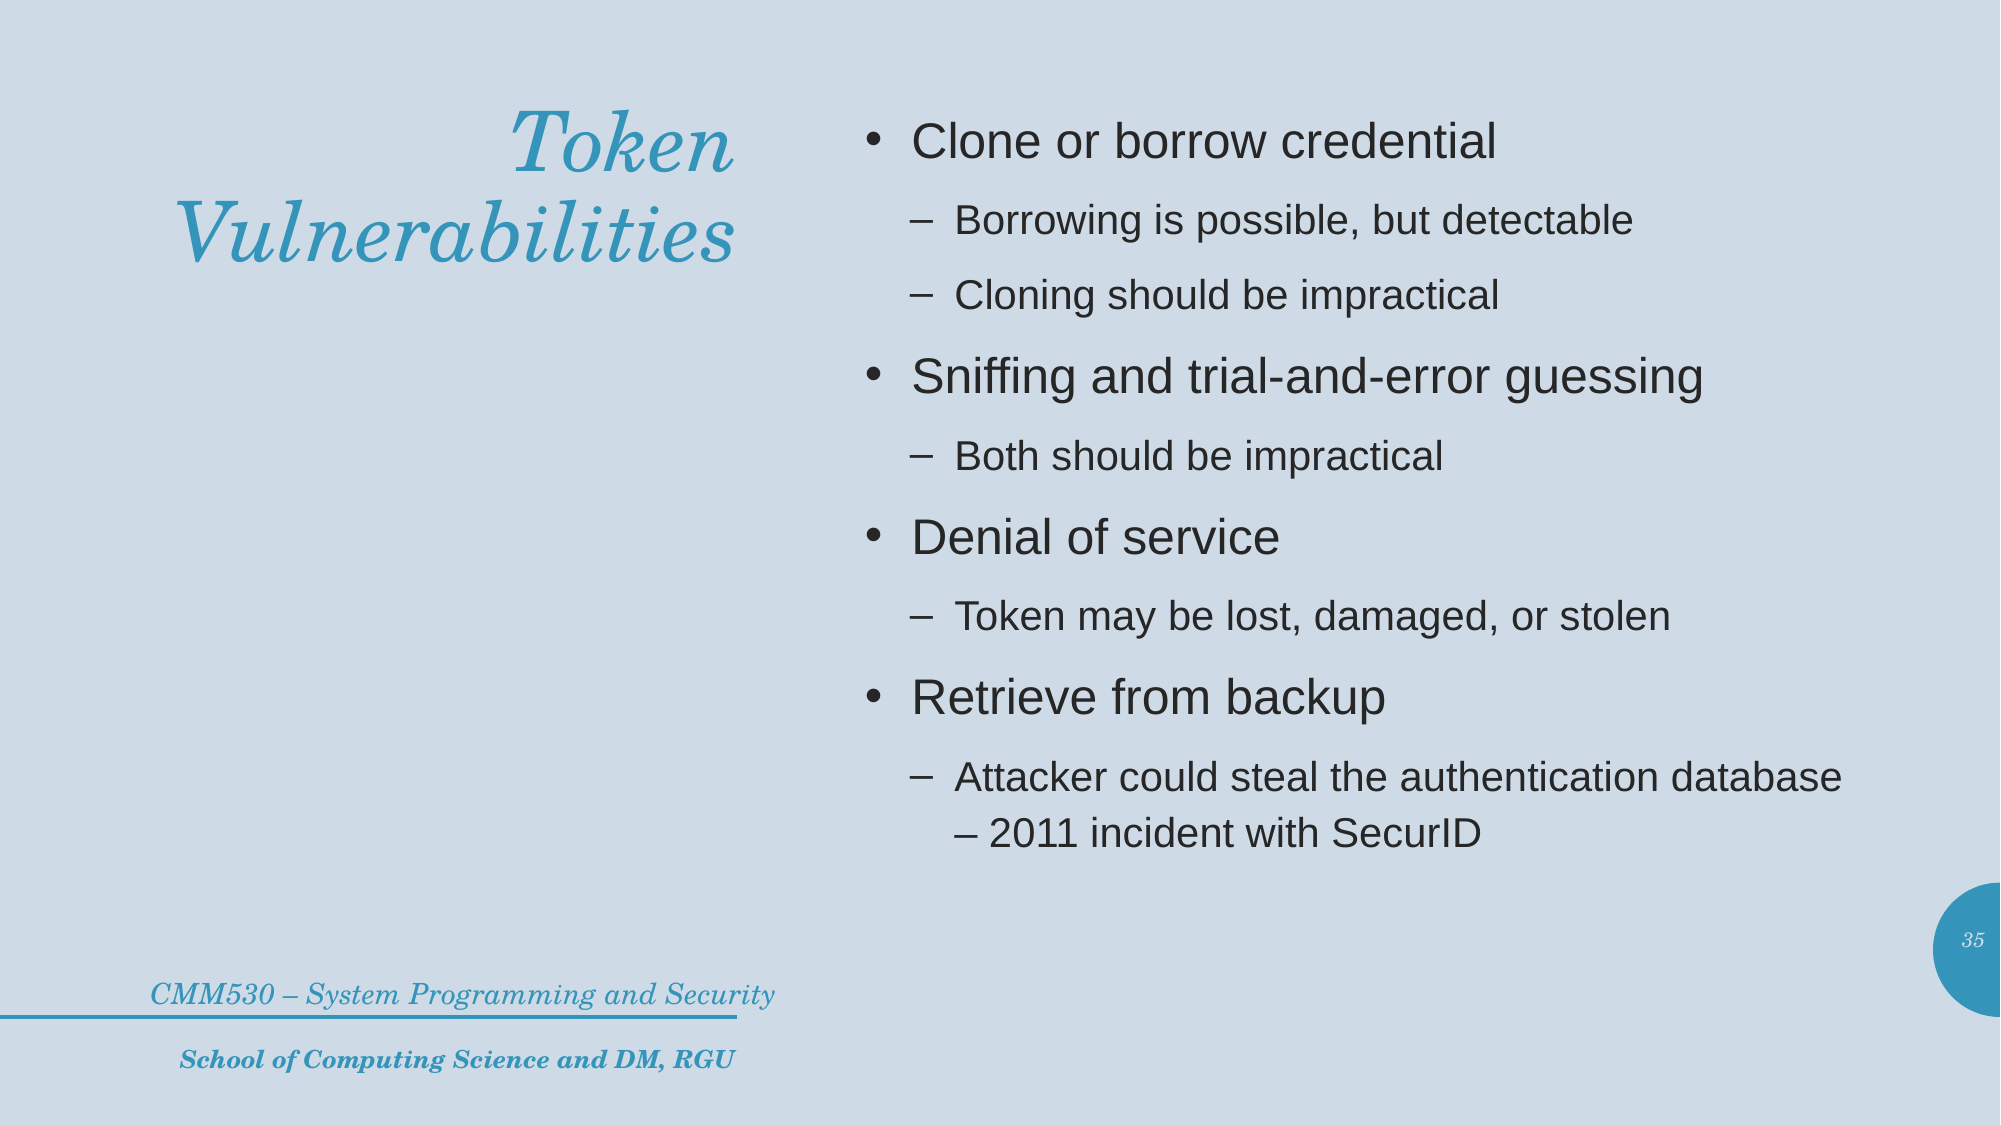

# Token Vulnerabilities
Clone or borrow credential
Borrowing is possible, but detectable
Cloning should be impractical
Sniffing and trial-and-error guessing
Both should be impractical
Denial of service
Token may be lost, damaged, or stolen
Retrieve from backup
Attacker could steal the authentication database – 2011 incident with SecurID

35